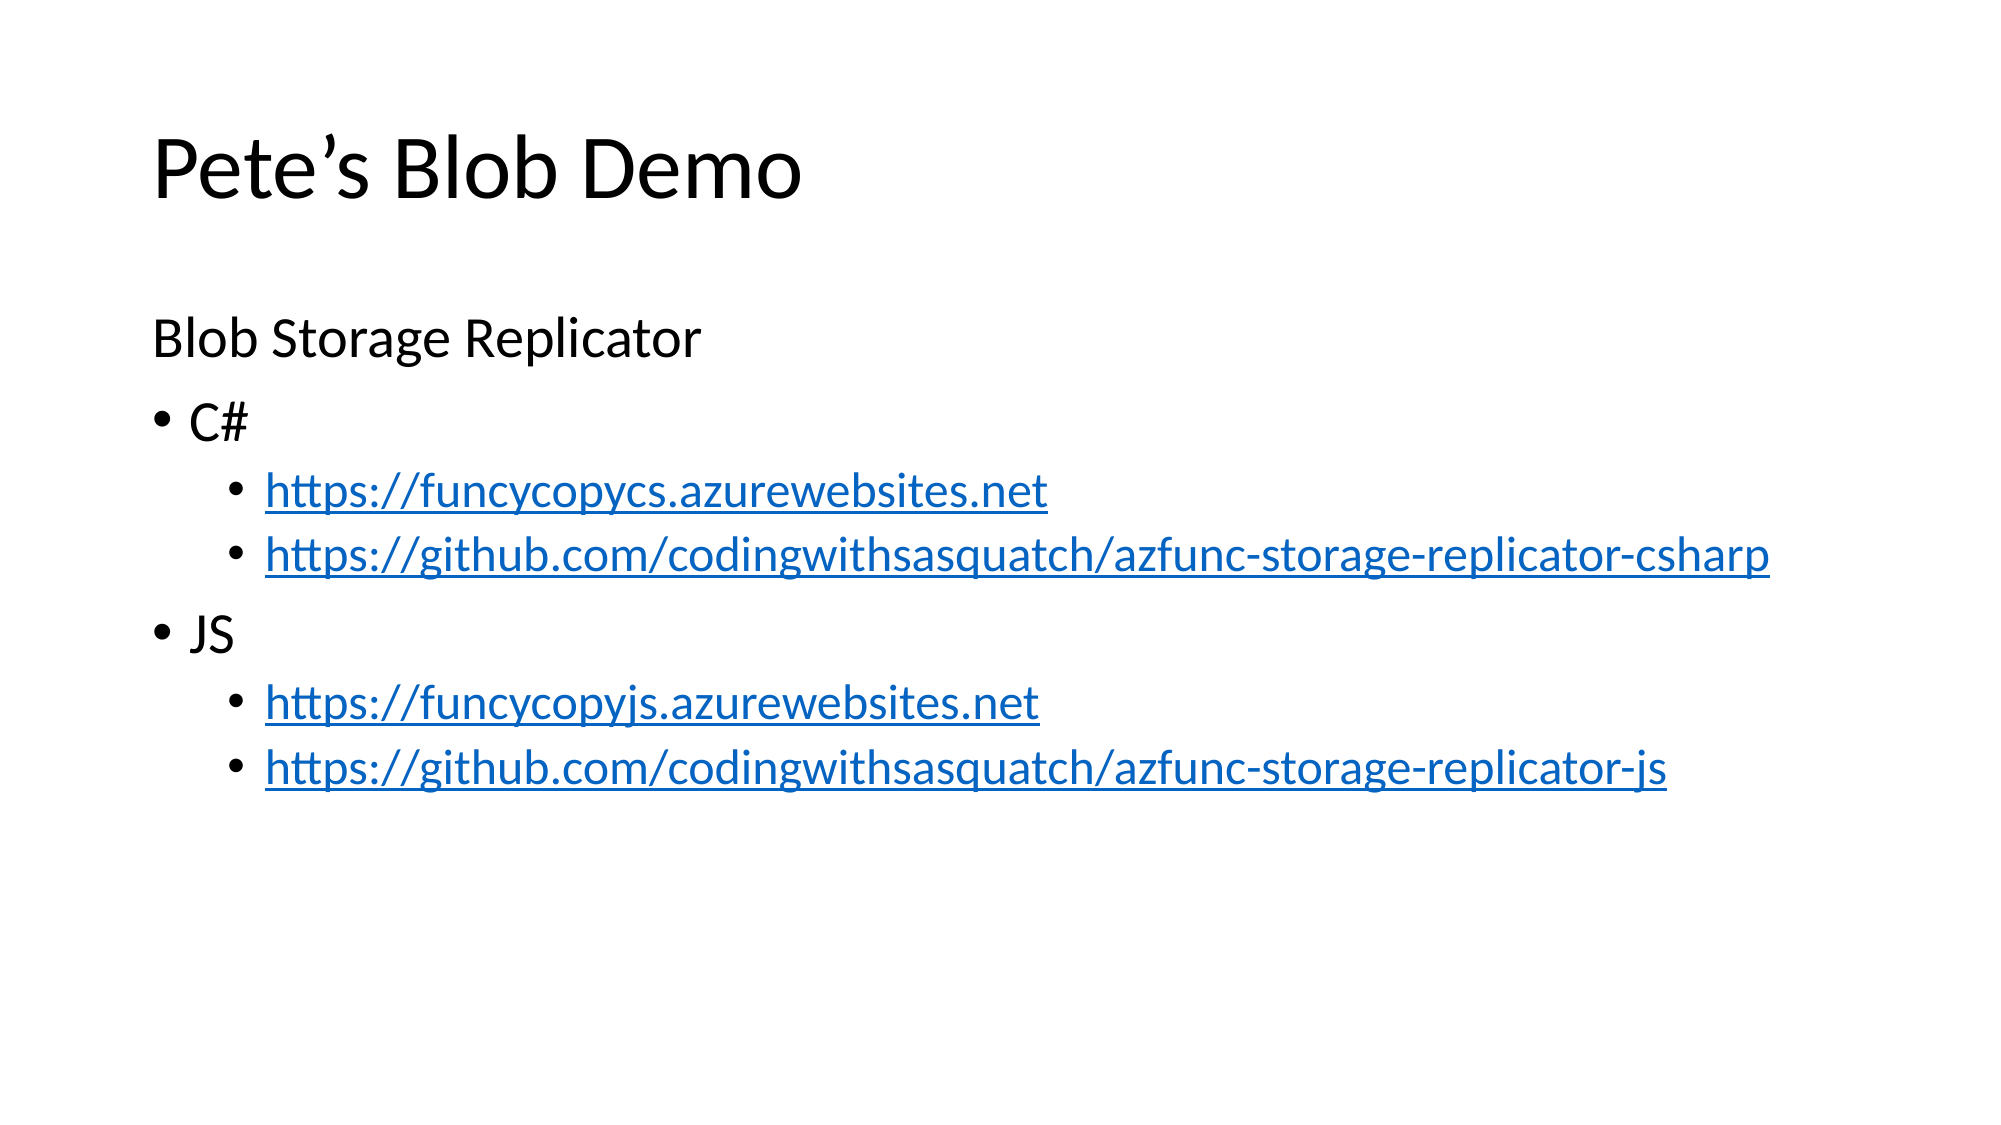

# Pete’s Blob Demo
Blob Storage Replicator
C#
https://funcycopycs.azurewebsites.net
https://github.com/codingwithsasquatch/azfunc-storage-replicator-csharp
JS
https://funcycopyjs.azurewebsites.net
https://github.com/codingwithsasquatch/azfunc-storage-replicator-js